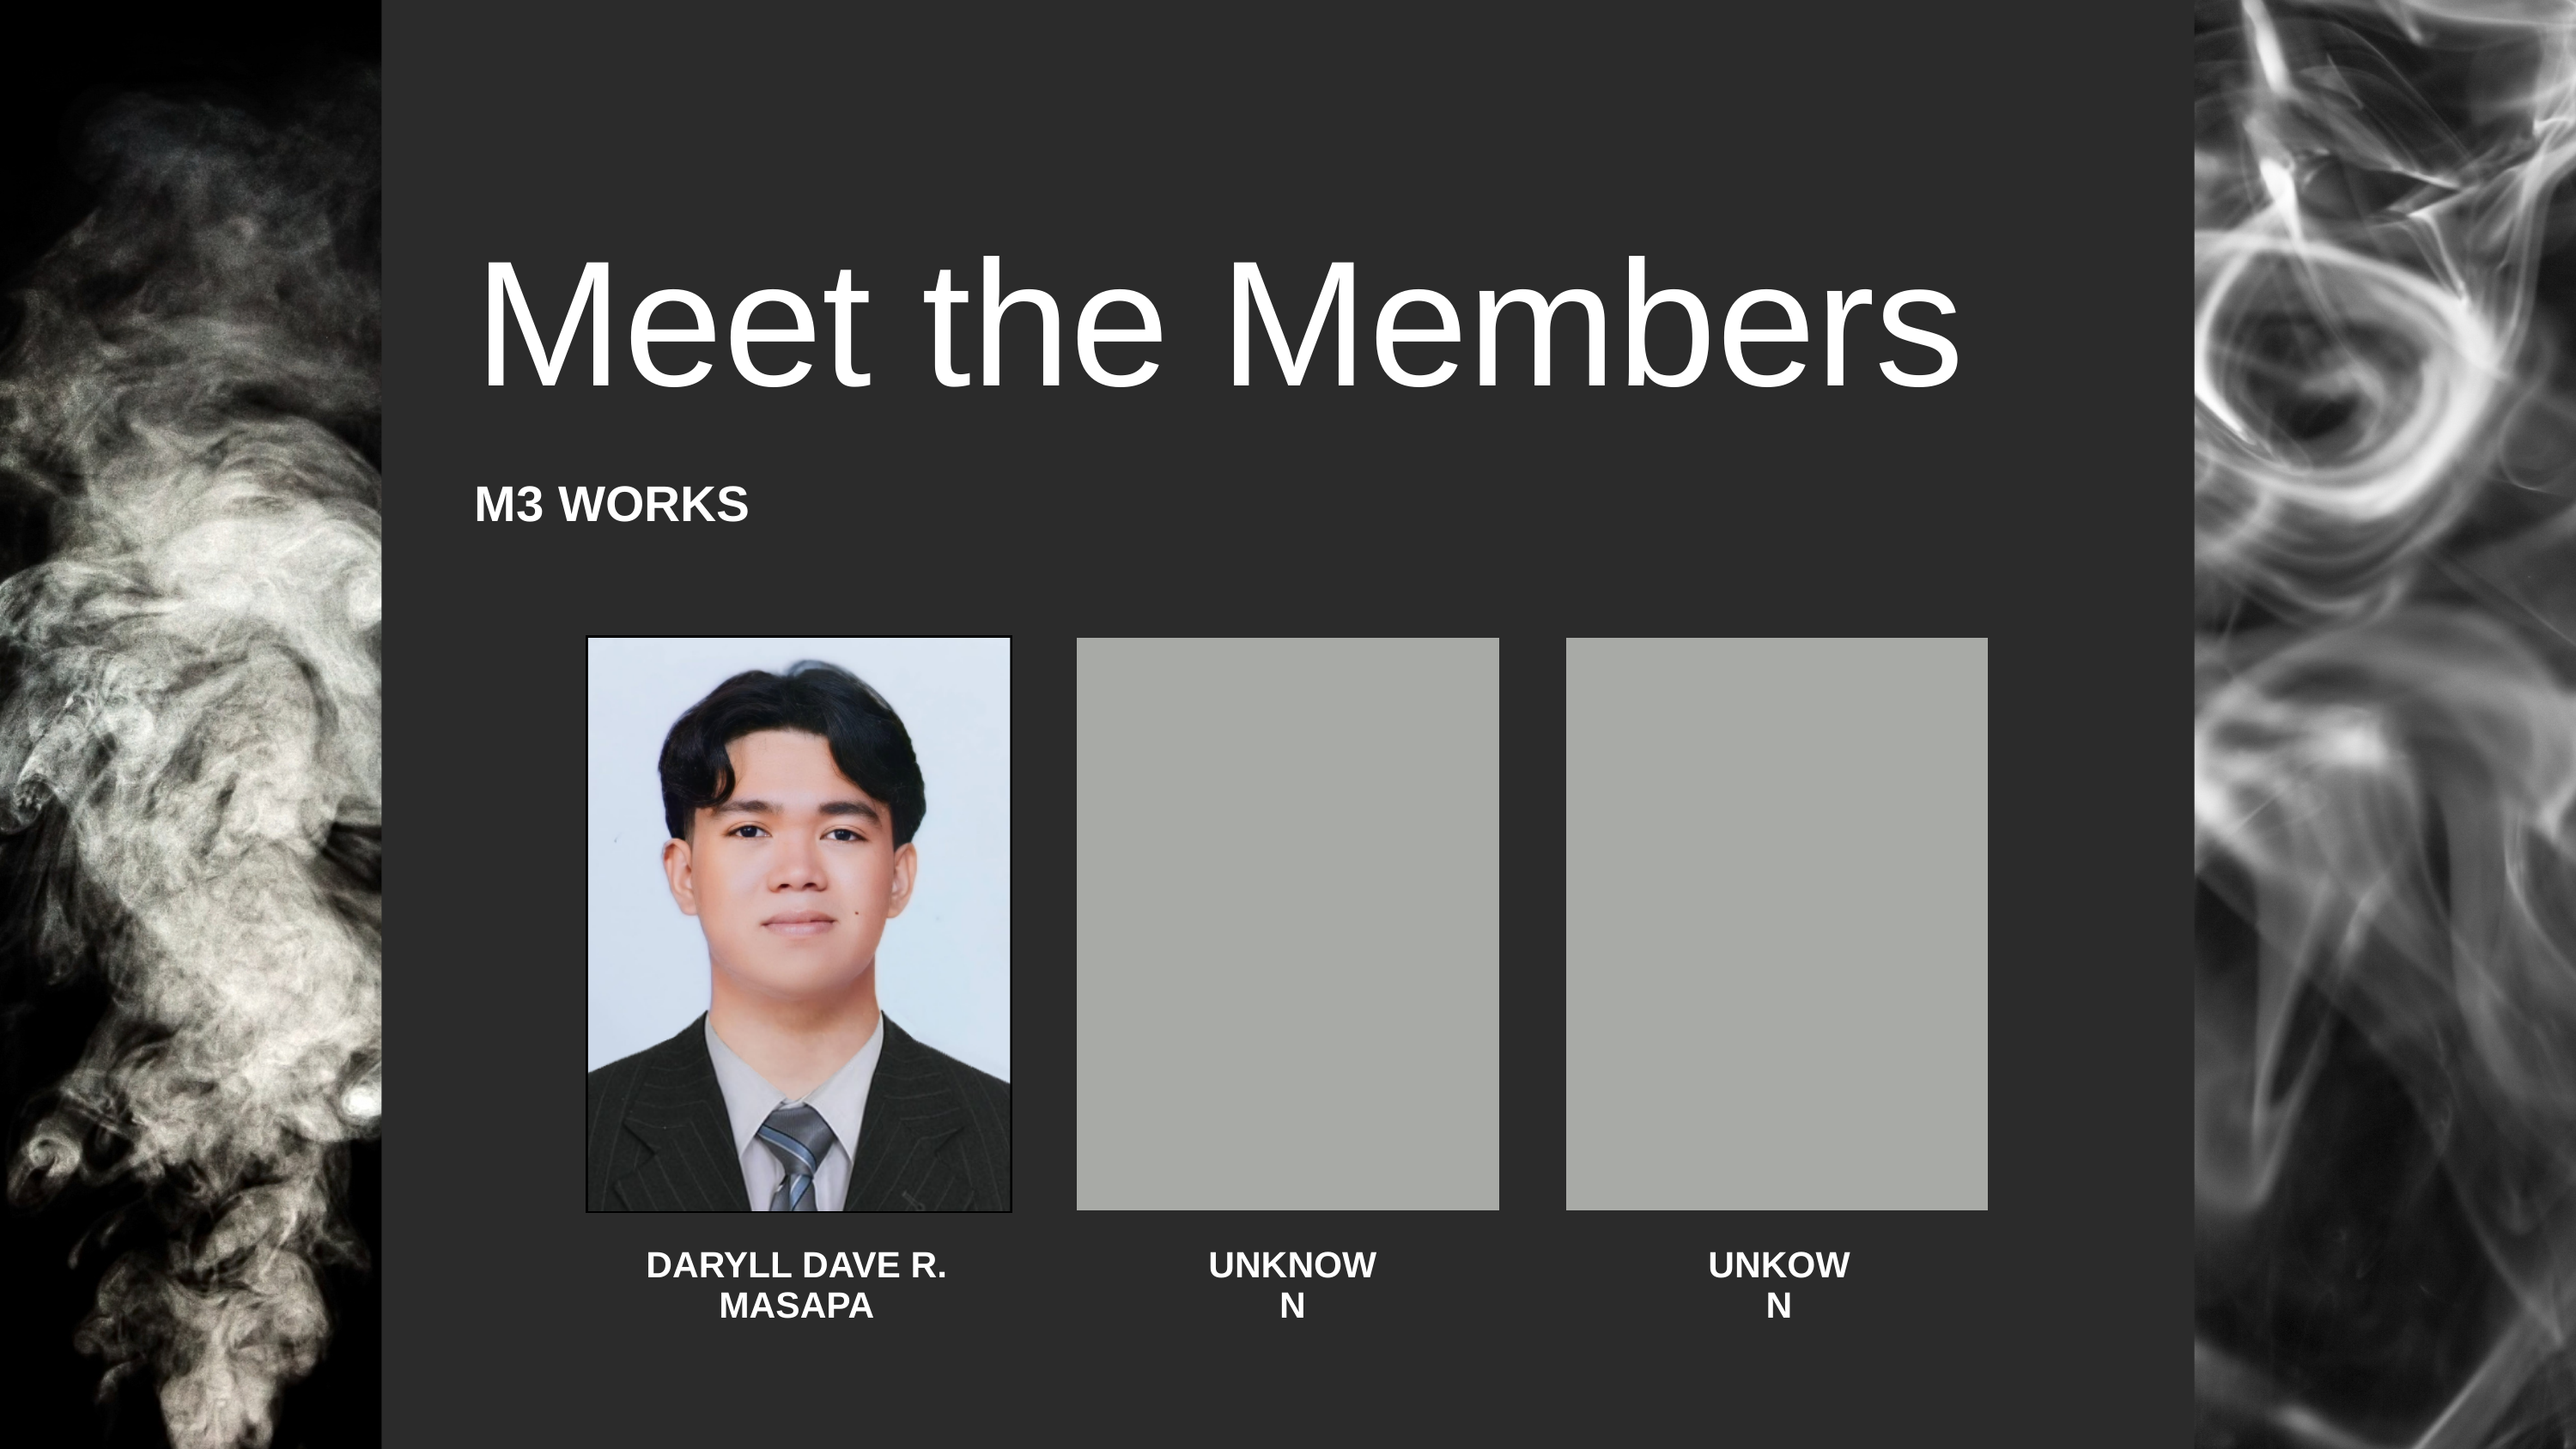

Meet the Members
M3 WORKS

DARYLL DAVE R. MASAPA
UNKNOWN
UNKOWN